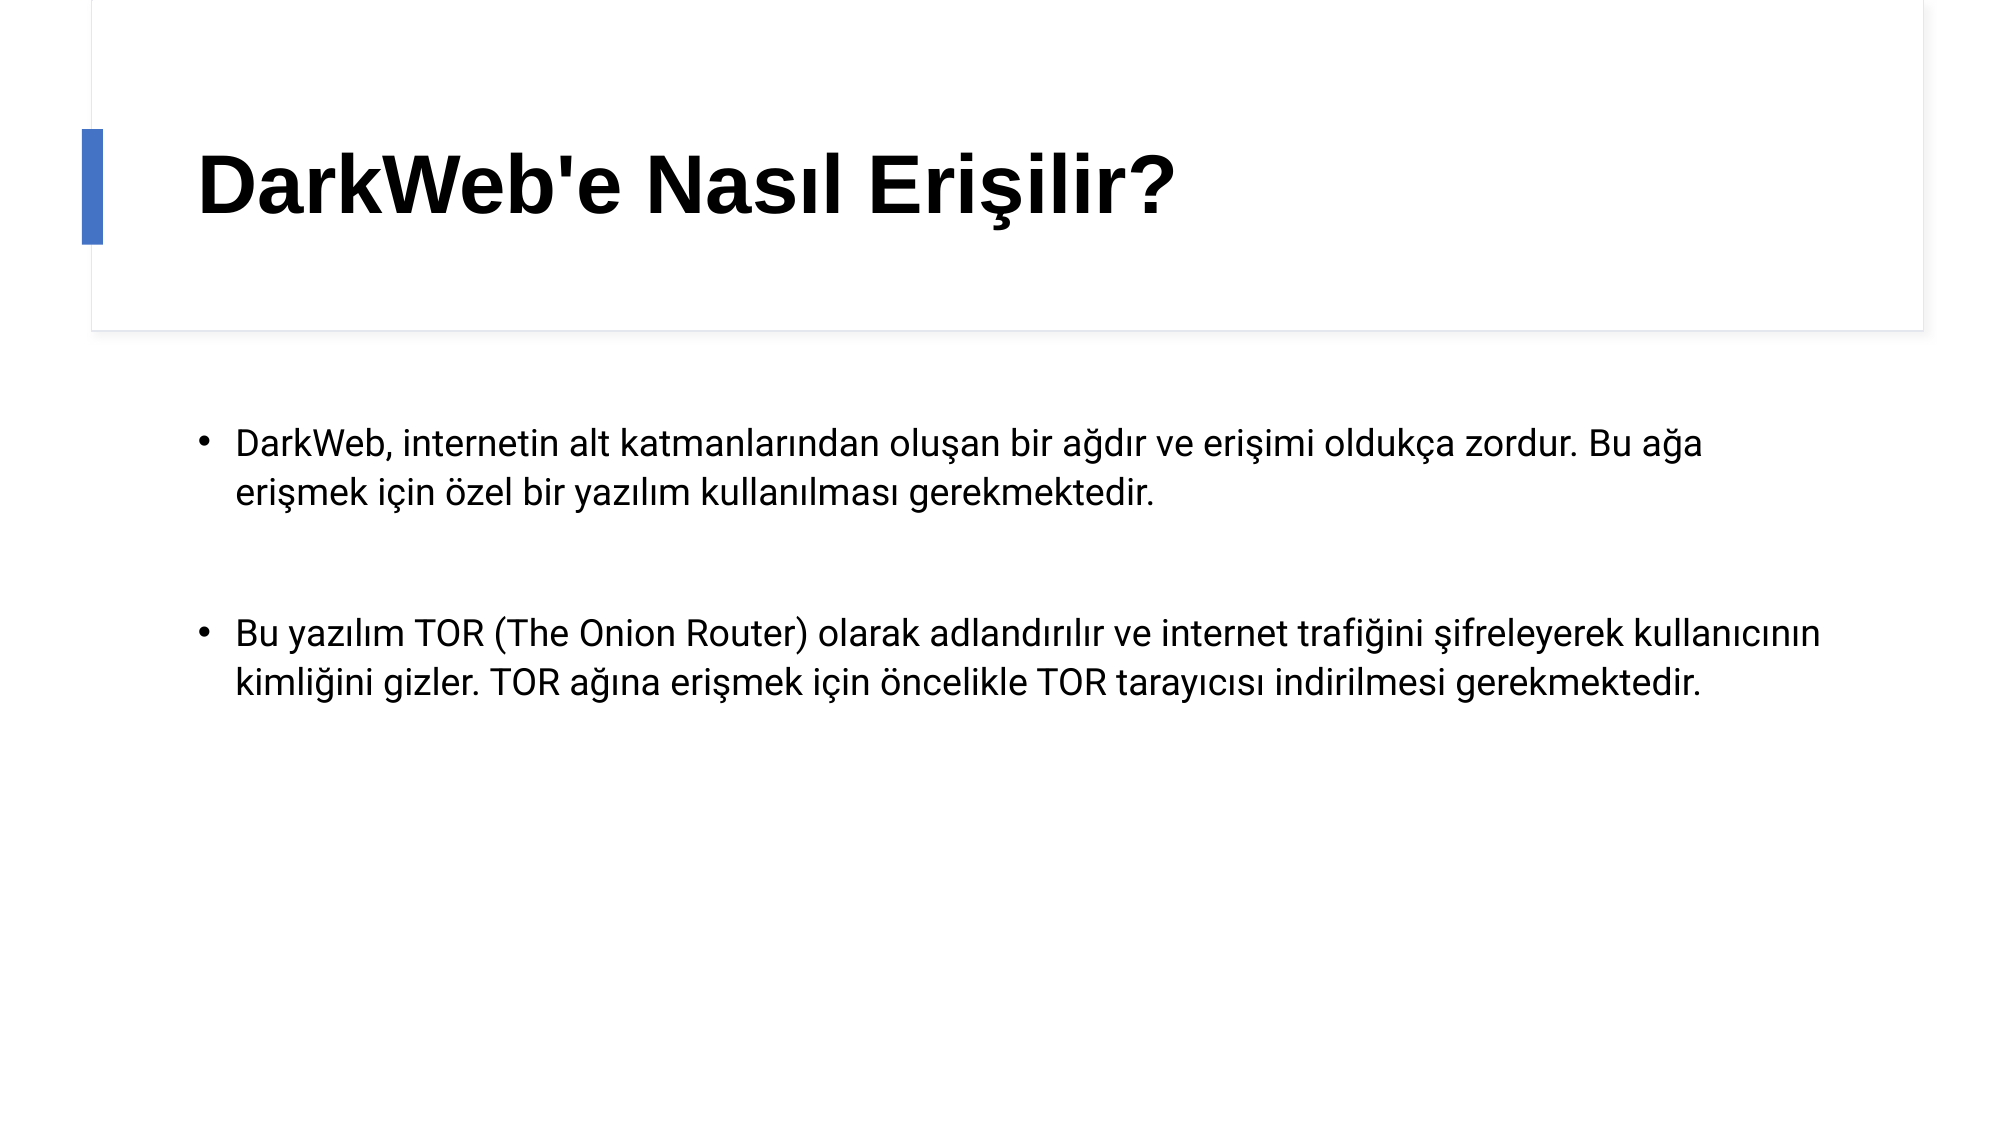

# DarkWeb'e Nasıl Erişilir?
DarkWeb, internetin alt katmanlarından oluşan bir ağdır ve erişimi oldukça zordur. Bu ağa erişmek için özel bir yazılım kullanılması gerekmektedir.

Bu yazılım TOR (The Onion Router) olarak adlandırılır ve internet trafiğini şifreleyerek kullanıcının kimliğini gizler. TOR ağına erişmek için öncelikle TOR tarayıcısı indirilmesi gerekmektedir.